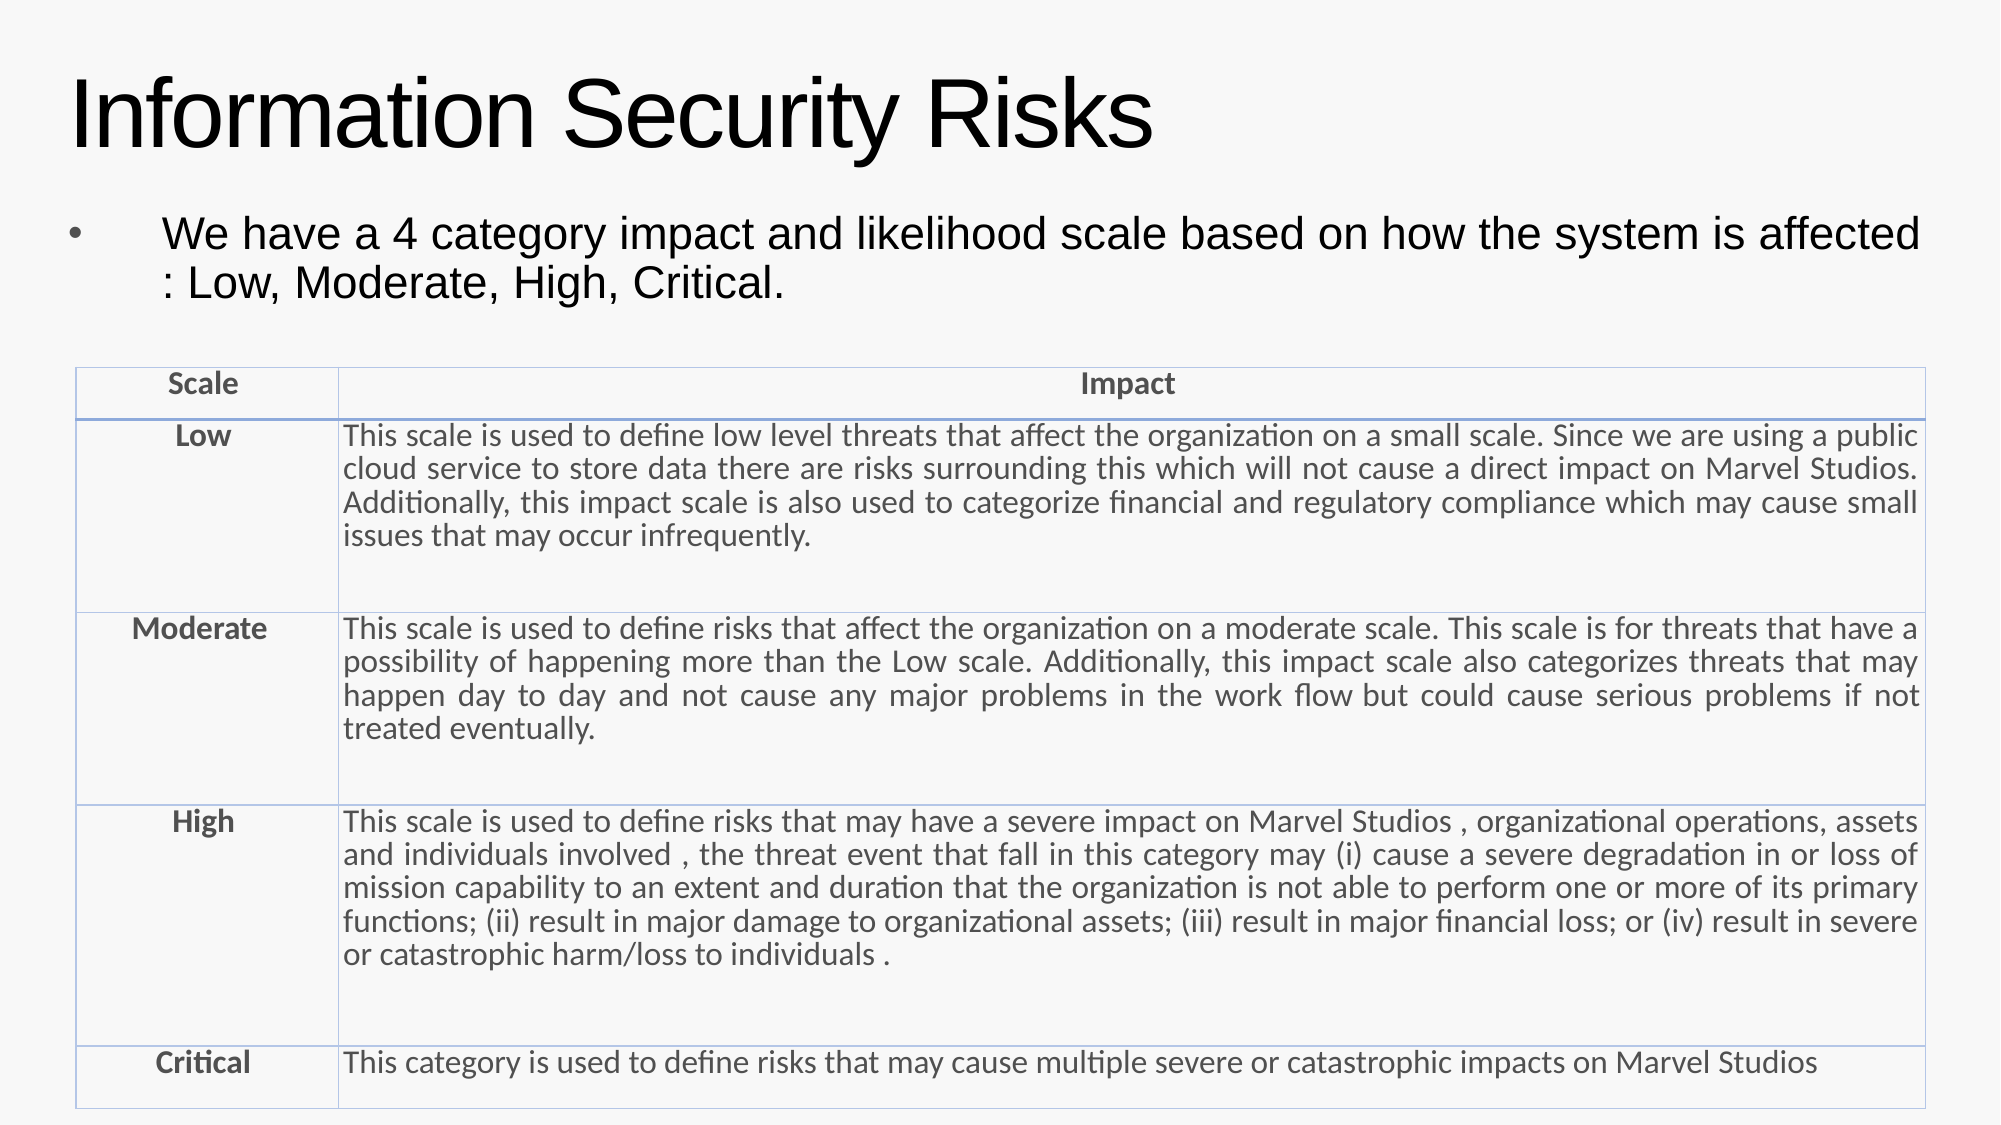

# Information Security Risks
We have a 4 category impact and likelihood scale based on how the system is affected : Low, Moderate, High, Critical.

| Scale | Impact |
| --- | --- |
| Low | This scale is used to define low level threats that affect the organization on a small scale. Since we are using a public cloud service to store data there are risks surrounding this which will not cause a direct impact on Marvel Studios. Additionally, this impact scale is also used to categorize financial and regulatory compliance which may cause small issues that may occur infrequently. |
| Moderate | This scale is used to define risks that affect the organization on a moderate scale. This scale is for threats that have a possibility of happening more than the Low scale. Additionally, this impact scale also categorizes threats that may happen day to day and not cause any major problems in the work flow but could cause serious problems if not treated eventually. |
| High | This scale is used to define risks that may have a severe impact on Marvel Studios , organizational operations, assets and individuals involved , the threat event that fall in this category may (i) cause a severe degradation in or loss of mission capability to an extent and duration that the organization is not able to perform one or more of its primary functions; (ii) result in major damage to organizational assets; (iii) result in major financial loss; or (iv) result in severe or catastrophic harm/loss to individuals . |
| Critical | This category is used to define risks that may cause multiple severe or catastrophic impacts on Marvel Studios |